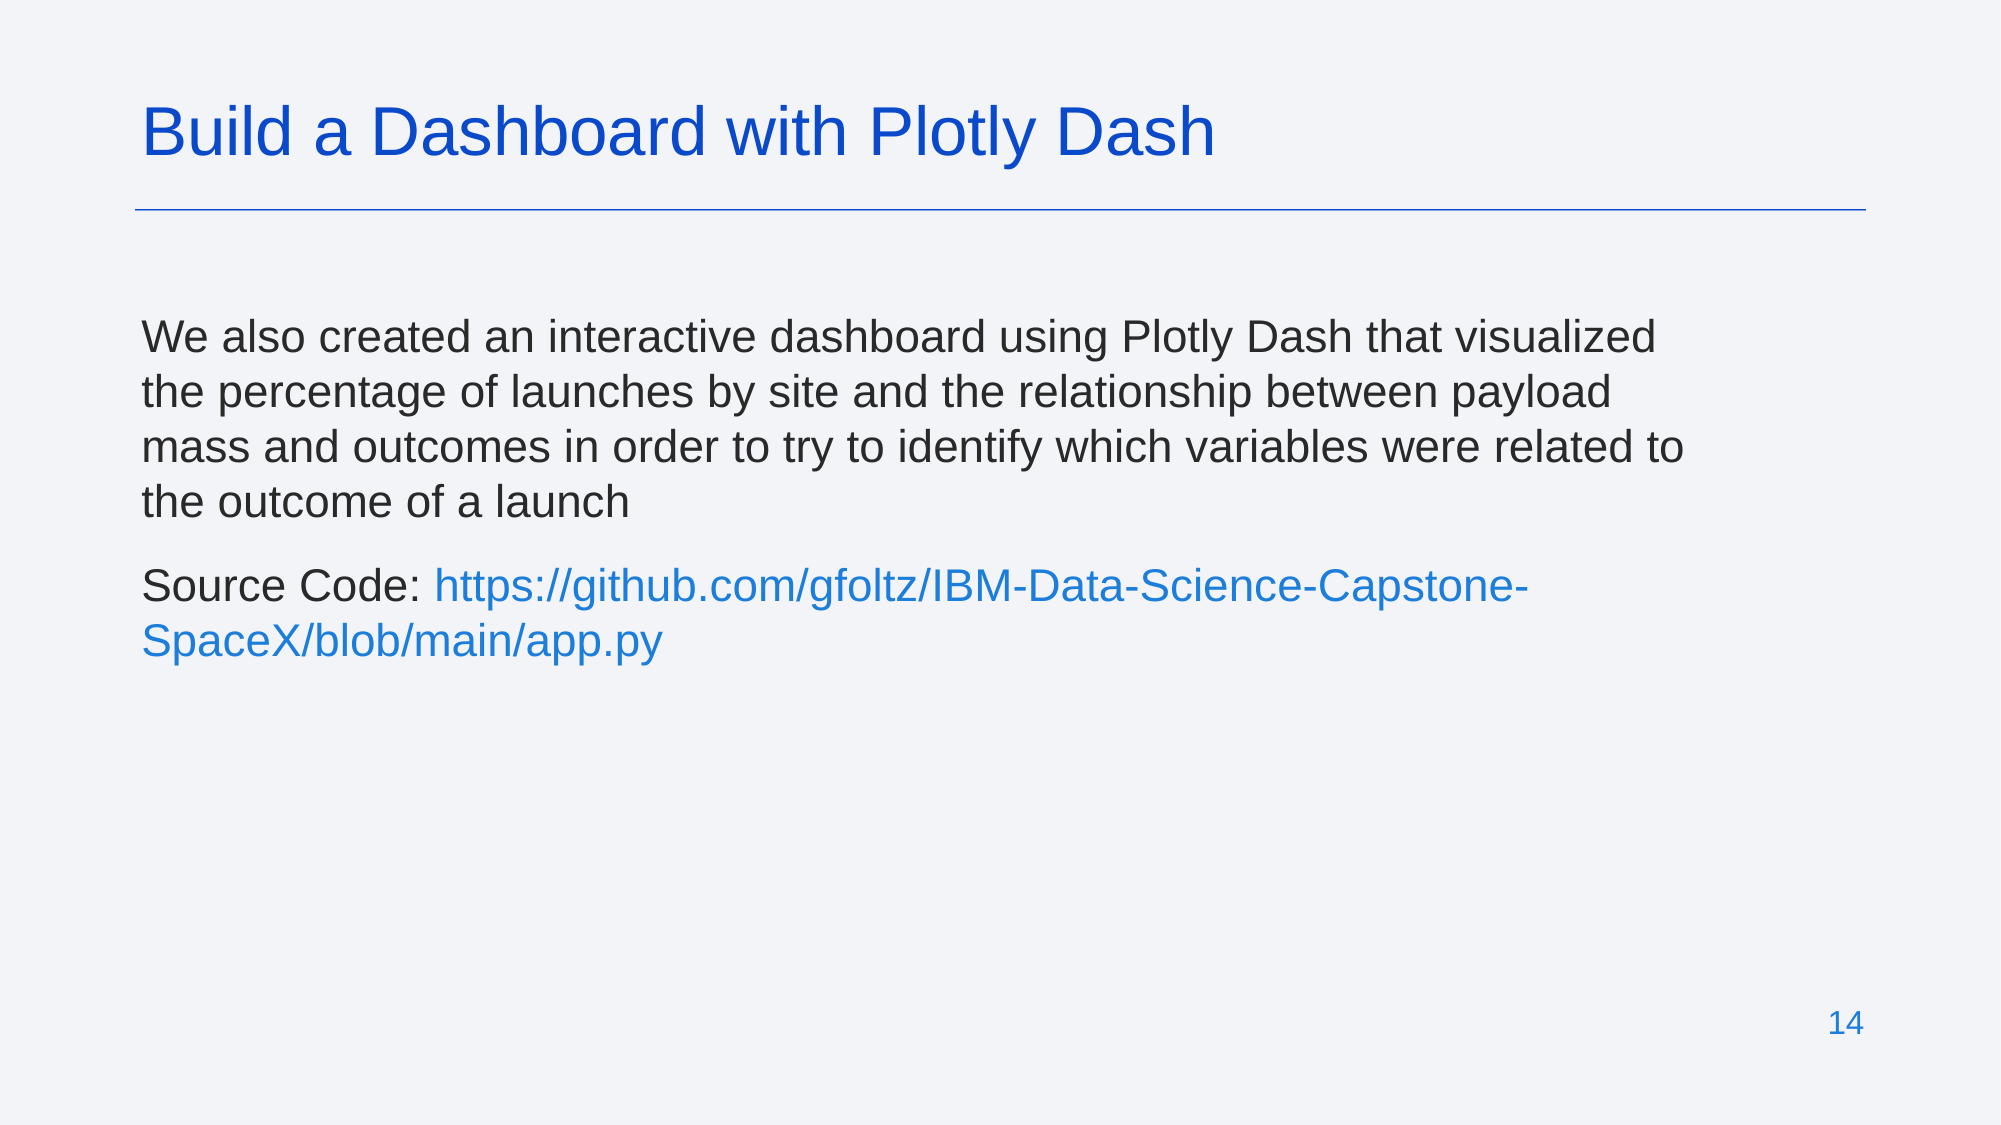

Build a Dashboard with Plotly Dash
We also created an interactive dashboard using Plotly Dash that visualized the percentage of launches by site and the relationship between payload mass and outcomes in order to try to identify which variables were related to the outcome of a launch
Source Code: https://github.com/gfoltz/IBM-Data-Science-Capstone-SpaceX/blob/main/app.py

14